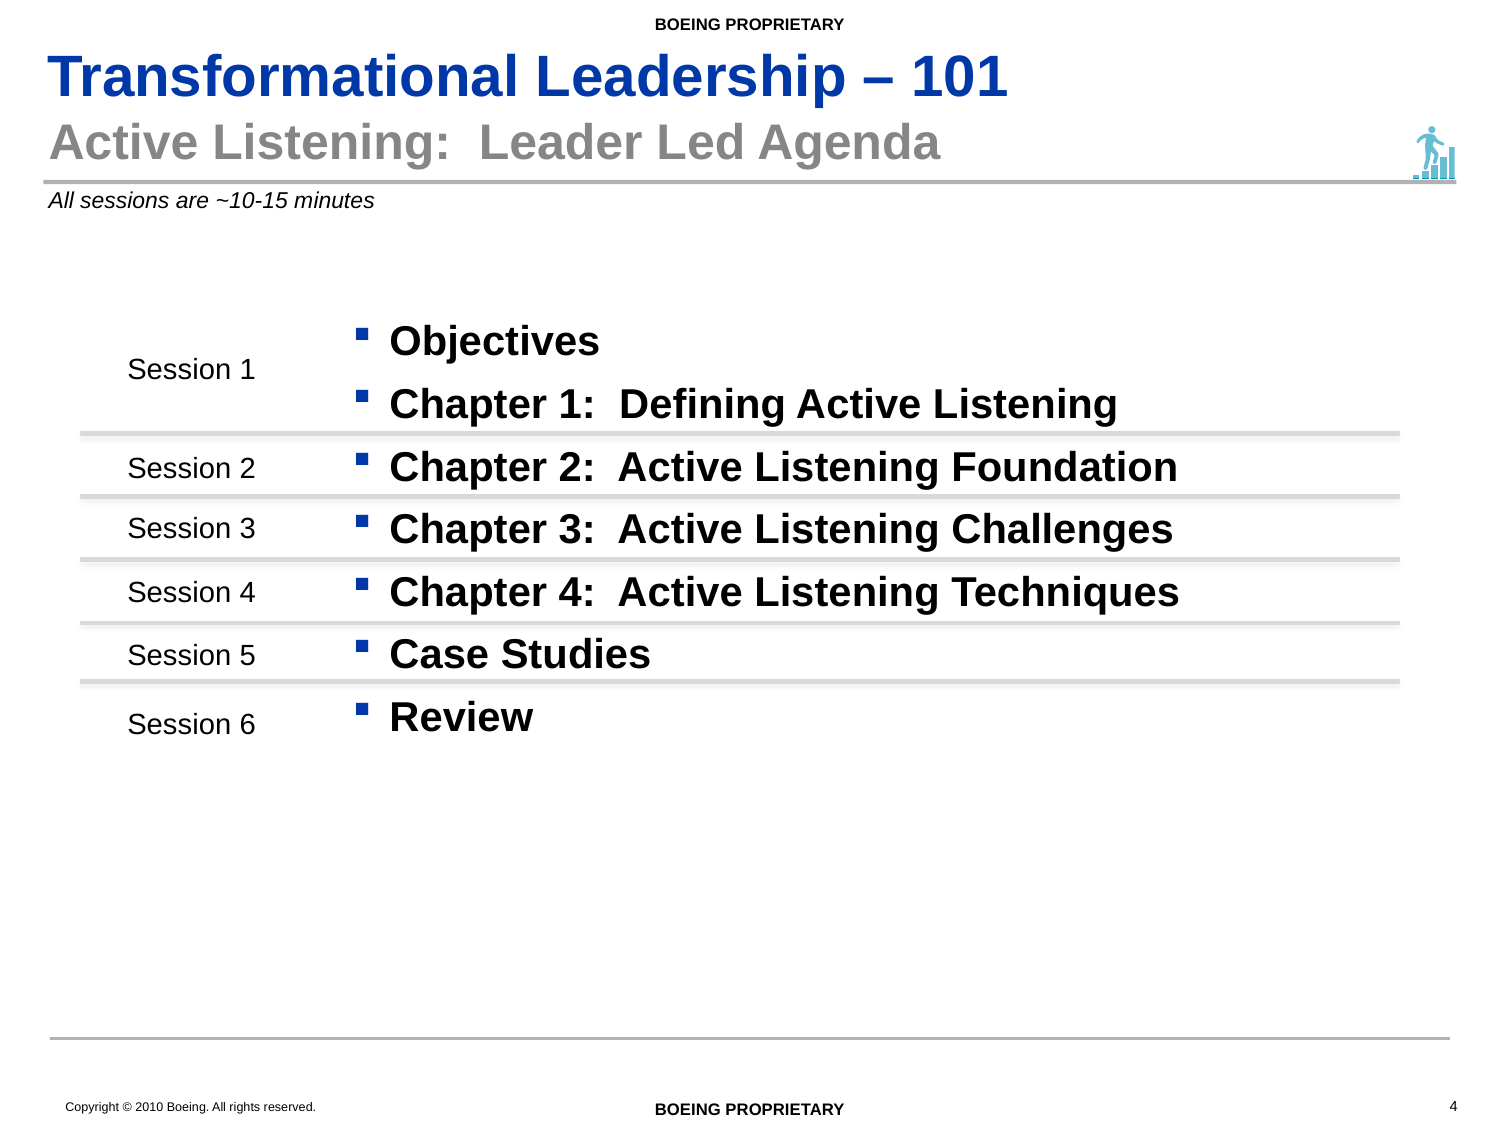

# Active Listening:  Leader Led Agenda
All sessions are ~10-15 minutes
Objectives
Chapter 1:  Defining Active Listening
Chapter 2:  Active Listening Foundation
Chapter 3:  Active Listening Challenges
Chapter 4:  Active Listening Techniques
Case Studies
Review
Session 1
Session 2
Session 3
Session 4
Session 5
Session 6
4